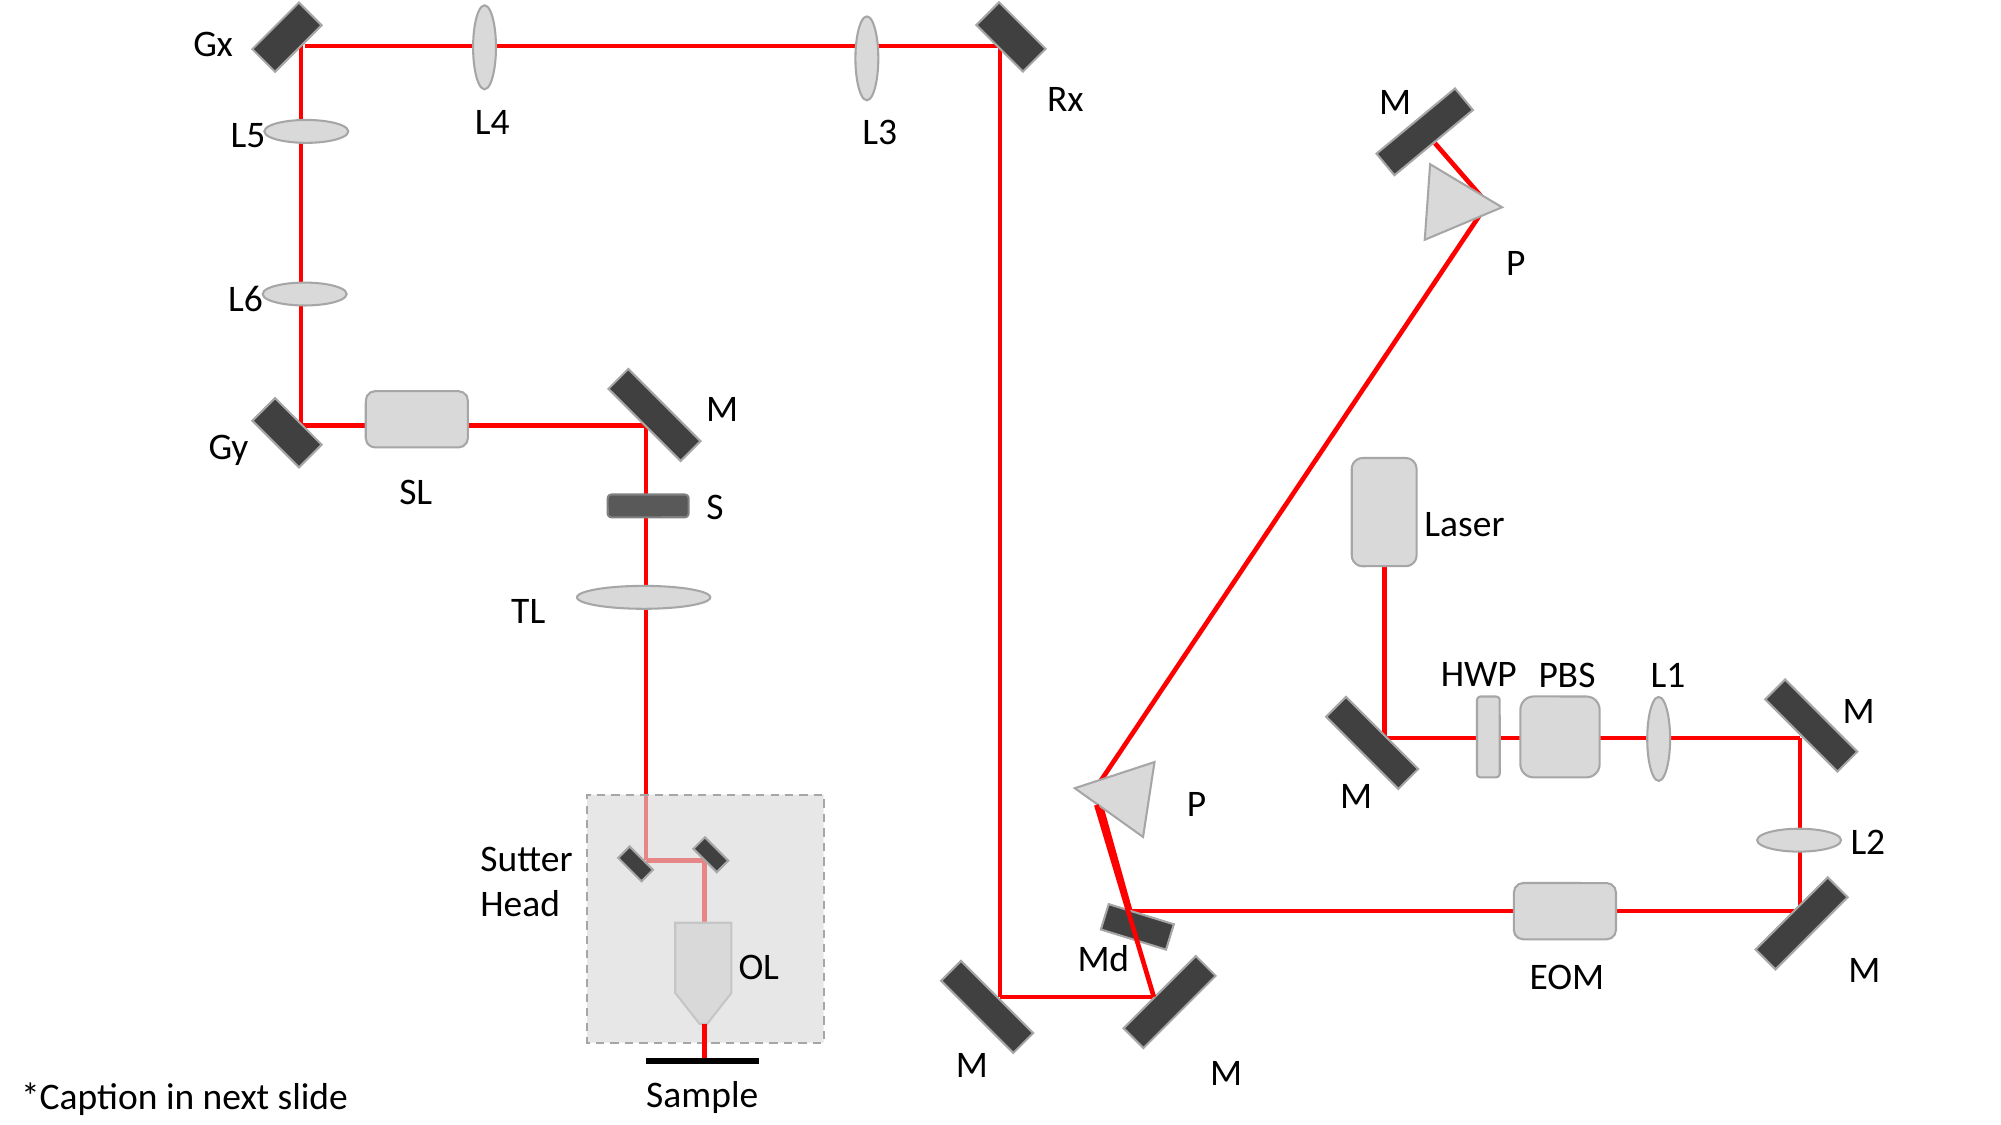

Gx

Rx
M

L4
L3
L5

P

L6
M

Gy

SL

S
Laser

TL
HWP
PBS
L1
M

M
P

L2
Sutter
Head

Md
OL
M
EOM

M
M
Sample
*Caption in next slide